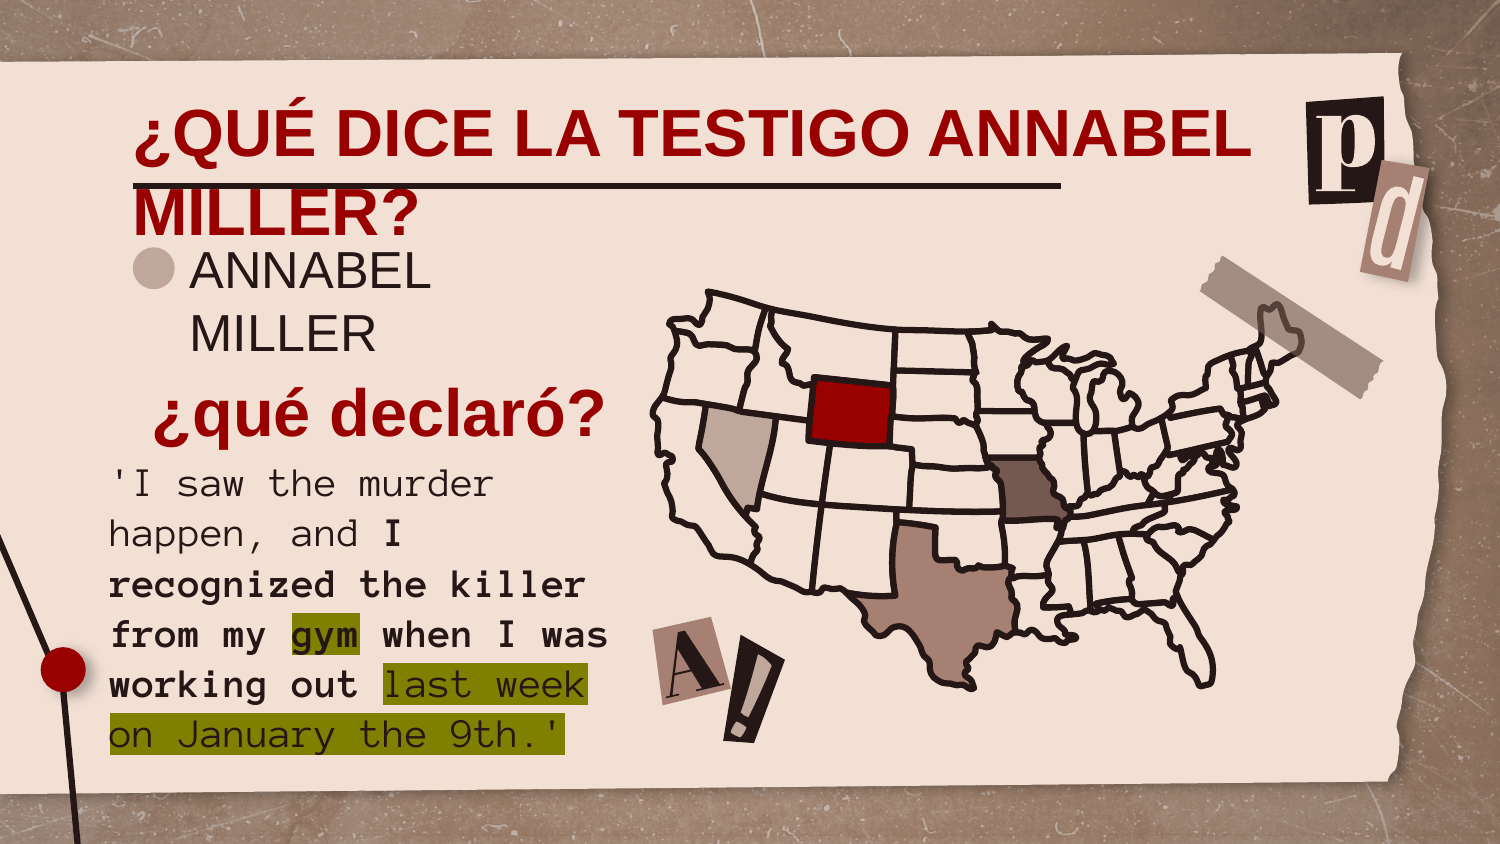

# ¿QUÉ DICE LA TESTIGO ANNABEL MILLER?

ANNABEL MILLER

¿qué declaró?
'I saw the murder happen, and I recognized the killer from my gym when I was working out last week on January the 9th.'